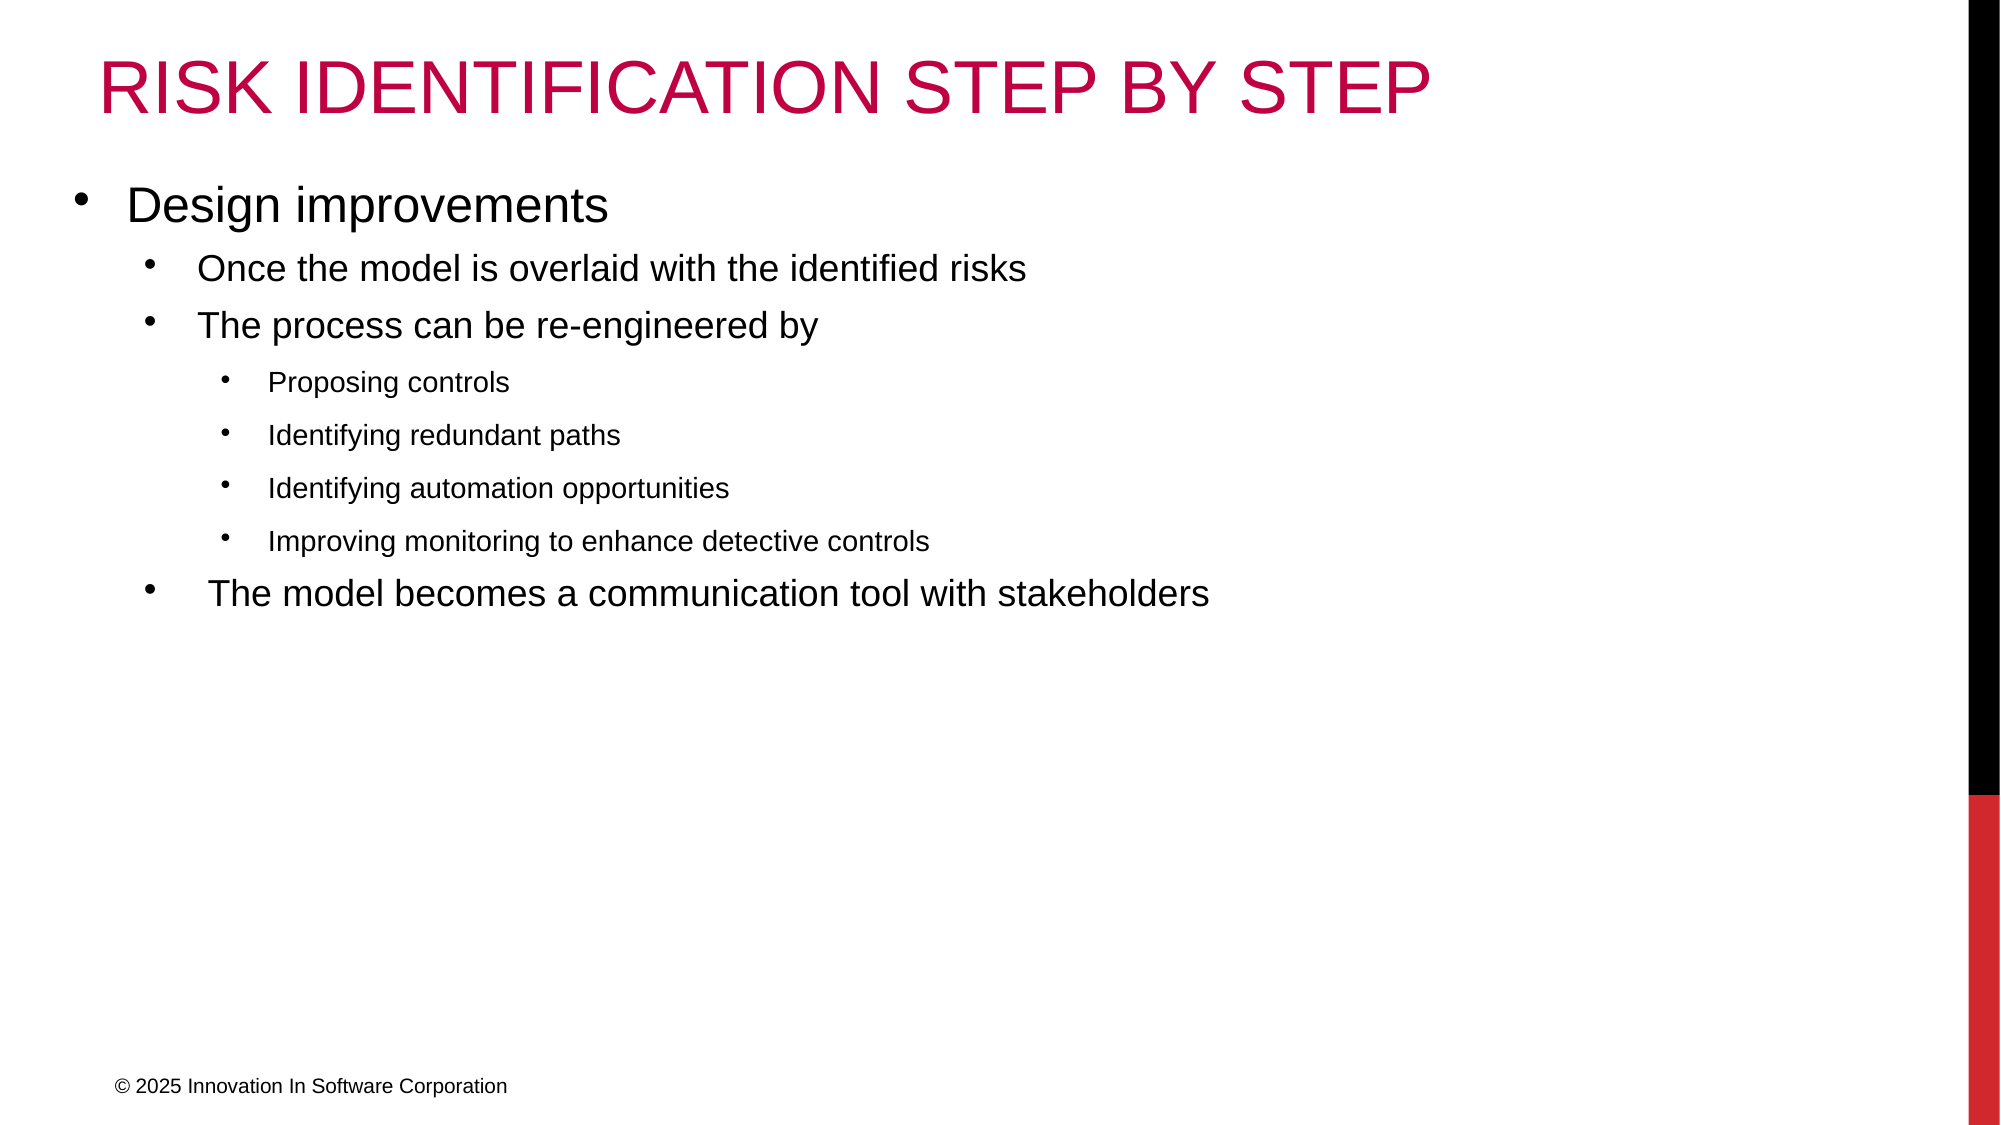

# Risk Identification Step by Step
Design improvements
Once the model is overlaid with the identified risks
The process can be re-engineered by
Proposing controls
Identifying redundant paths
Identifying automation opportunities
Improving monitoring to enhance detective controls
 The model becomes a communication tool with stakeholders
© 2025 Innovation In Software Corporation